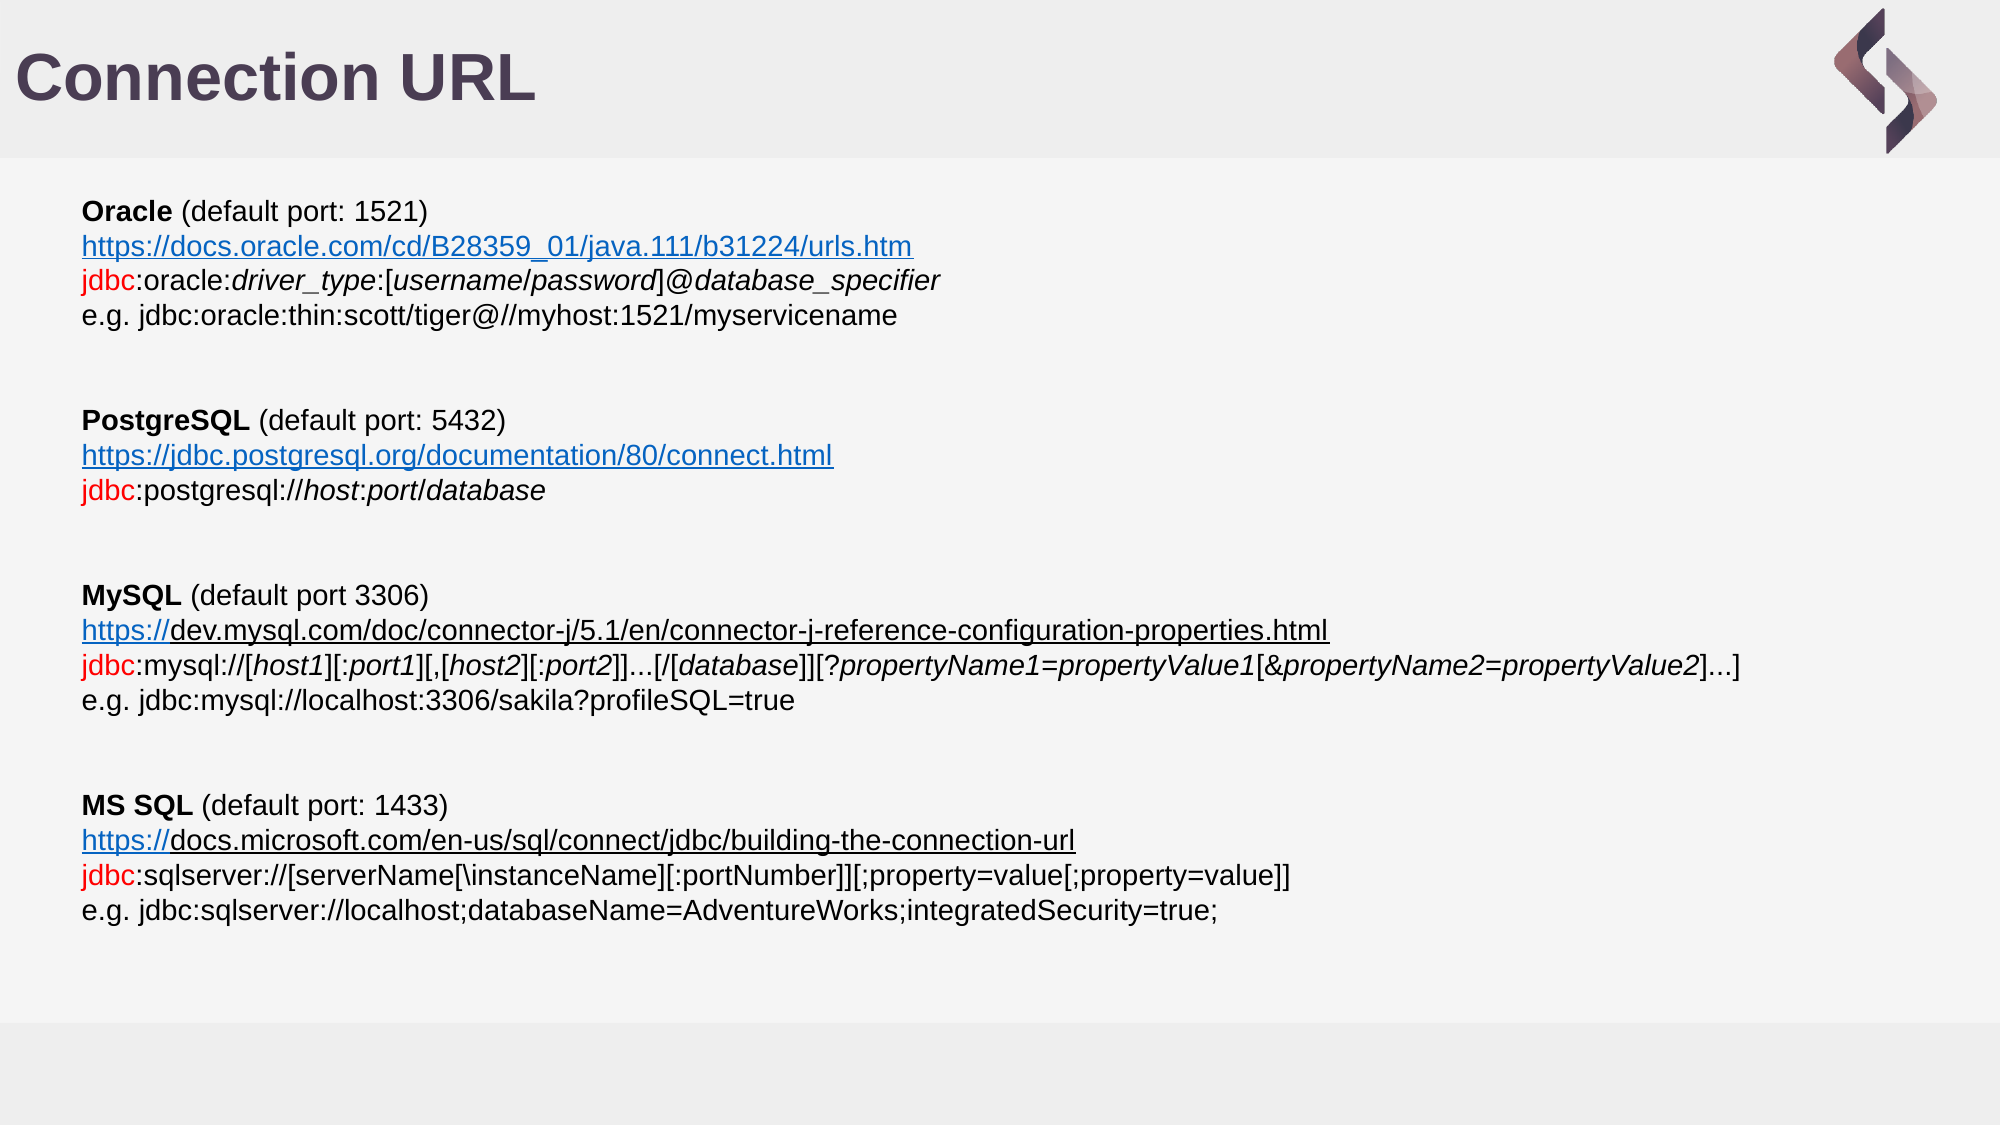

# Connection URL

Oracle (default port: 1521)
https://docs.oracle.com/cd/B28359_01/java.111/b31224/urls.htm
jdbc:oracle:driver_type:[username/password]@database_specifier
e.g. jdbc:oracle:thin:scott/tiger@//myhost:1521/myservicename

PostgreSQL (default port: 5432)
https://jdbc.postgresql.org/documentation/80/connect.html
jdbc:postgresql://host:port/database

MySQL (default port 3306)
https://dev.mysql.com/doc/connector-j/5.1/en/connector-j-reference-configuration-properties.html
jdbc:mysql://[host1][:port1][,[host2][:port2]]...[/[database]][?propertyName1=propertyValue1[&propertyName2=propertyValue2]...]
e.g. jdbc:mysql://localhost:3306/sakila?profileSQL=true

MS SQL (default port: 1433)
https://docs.microsoft.com/en-us/sql/connect/jdbc/building-the-connection-url
jdbc:sqlserver://[serverName[\instanceName][:portNumber]][;property=value[;property=value]]
e.g. jdbc:sqlserver://localhost;databaseName=AdventureWorks;integratedSecurity=true;